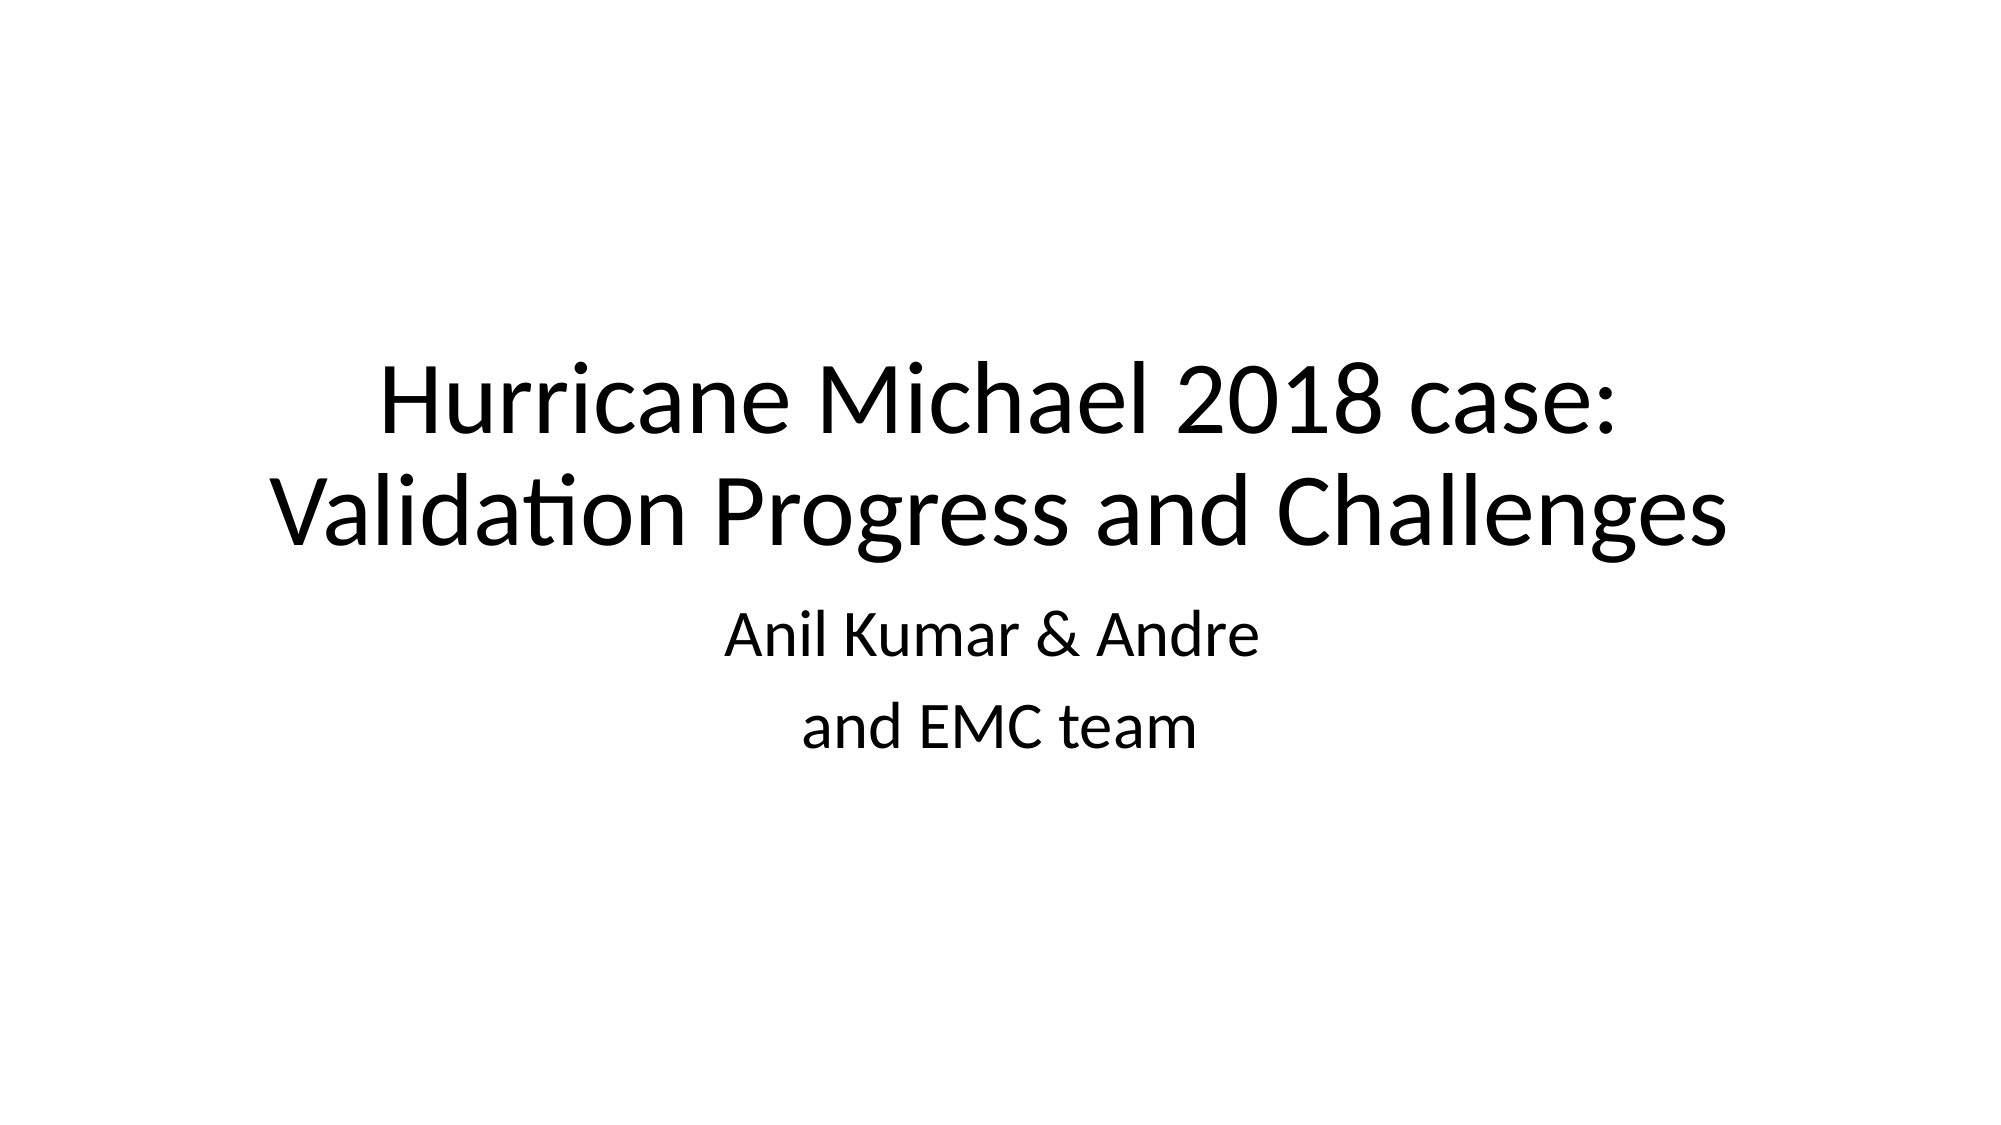

# Hurricane Michael 2018 case:
Validation Progress and Challenges
Anil Kumar & Andre
and EMC team